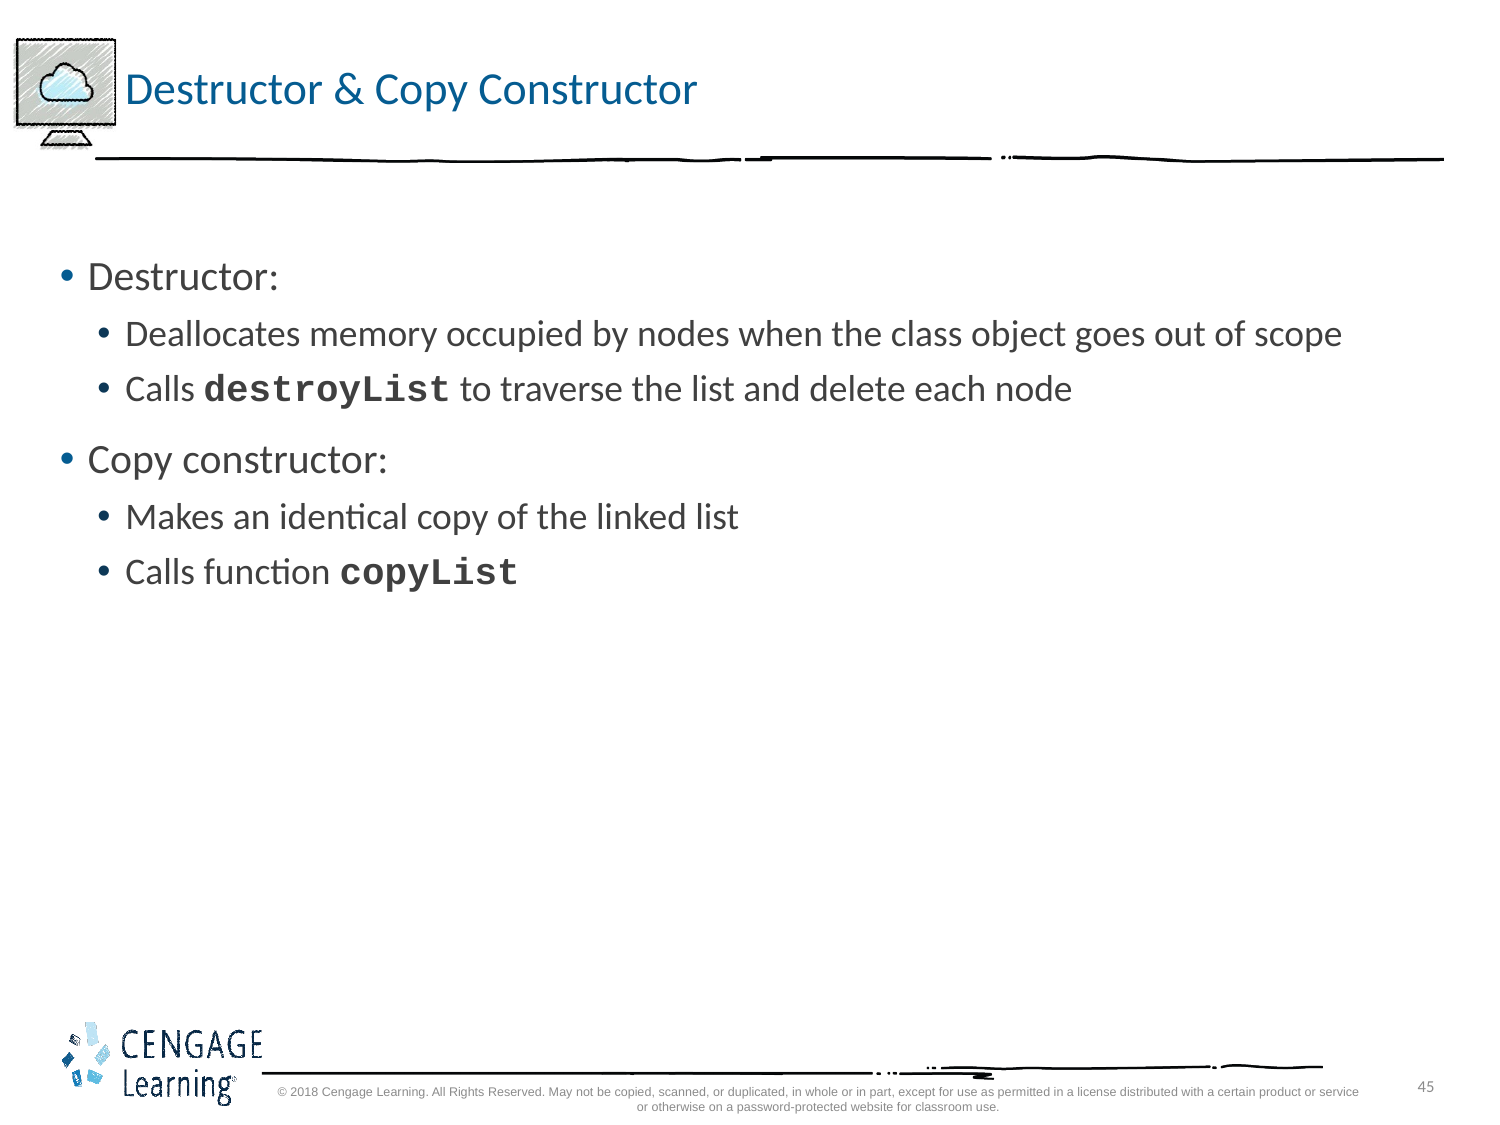

# Destructor & Copy Constructor
Destructor:
Deallocates memory occupied by nodes when the class object goes out of scope
Calls destroyList to traverse the list and delete each node
Copy constructor:
Makes an identical copy of the linked list
Calls function copyList
© 2018 Cengage Learning. All Rights Reserved. May not be copied, scanned, or duplicated, in whole or in part, except for use as permitted in a license distributed with a certain product or service or otherwise on a password-protected website for classroom use.